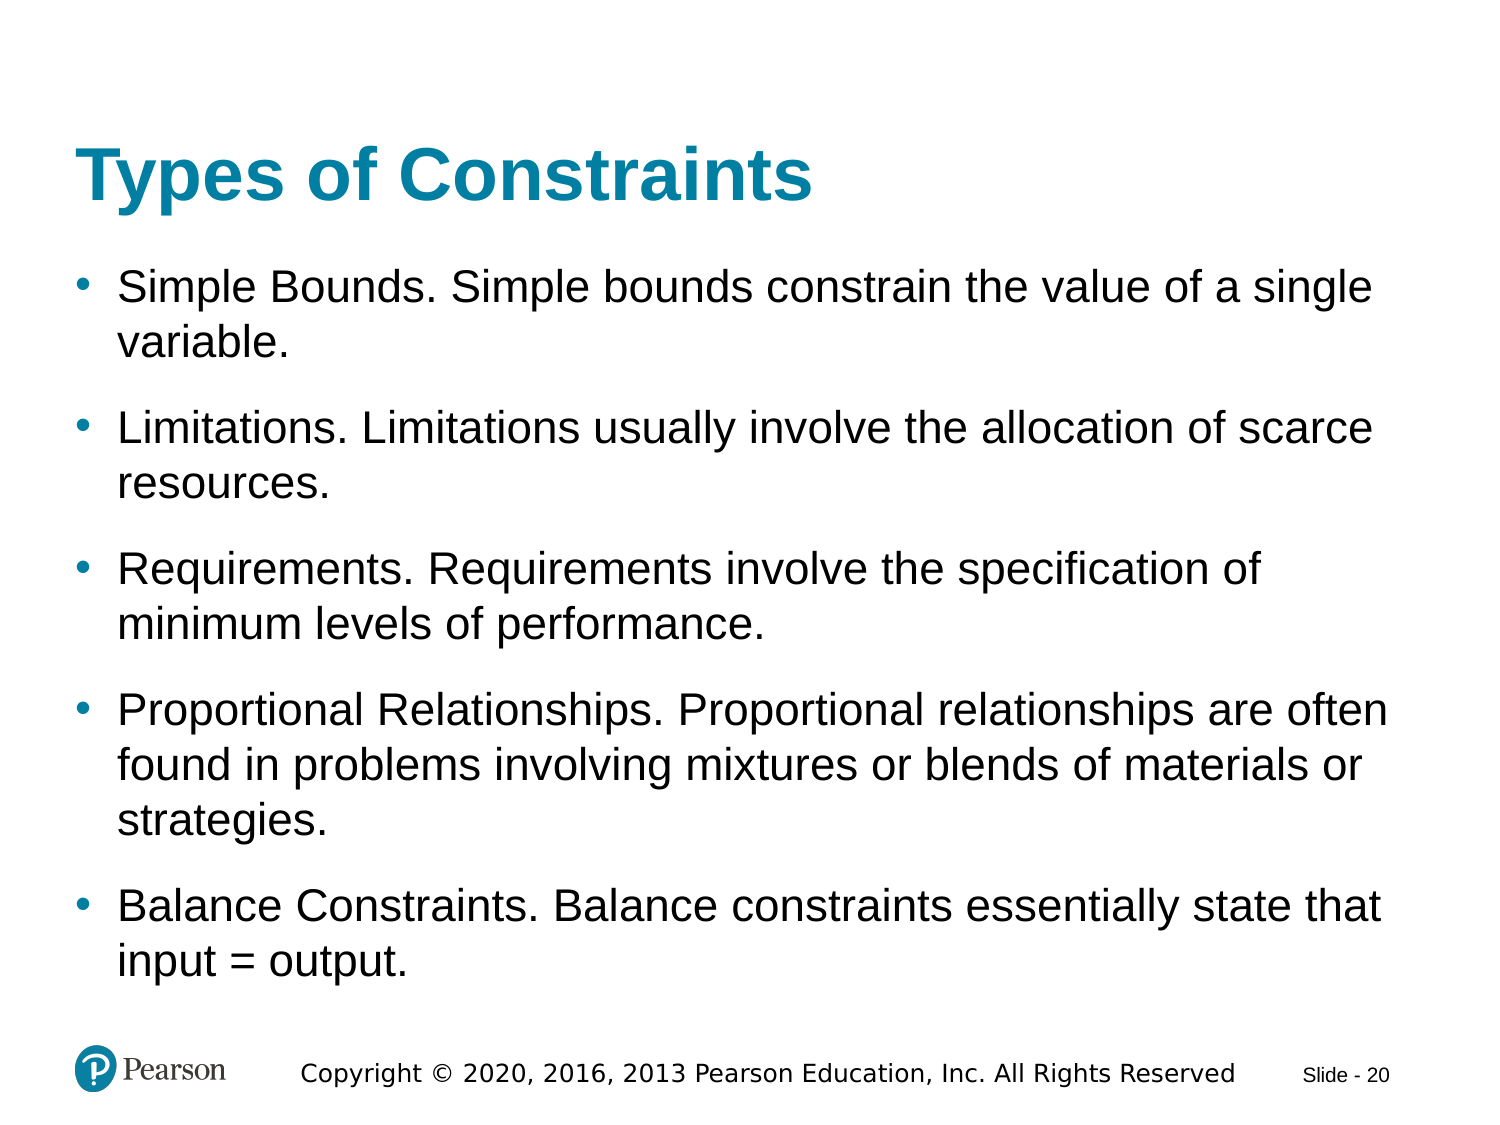

# Types of Constraints
Simple Bounds. Simple bounds constrain the value of a single variable.
Limitations. Limitations usually involve the allocation of scarce resources.
Requirements. Requirements involve the specification of minimum levels of performance.
Proportional Relationships. Proportional relationships are often found in problems involving mixtures or blends of materials or strategies.
Balance Constraints. Balance constraints essentially state that input = output.